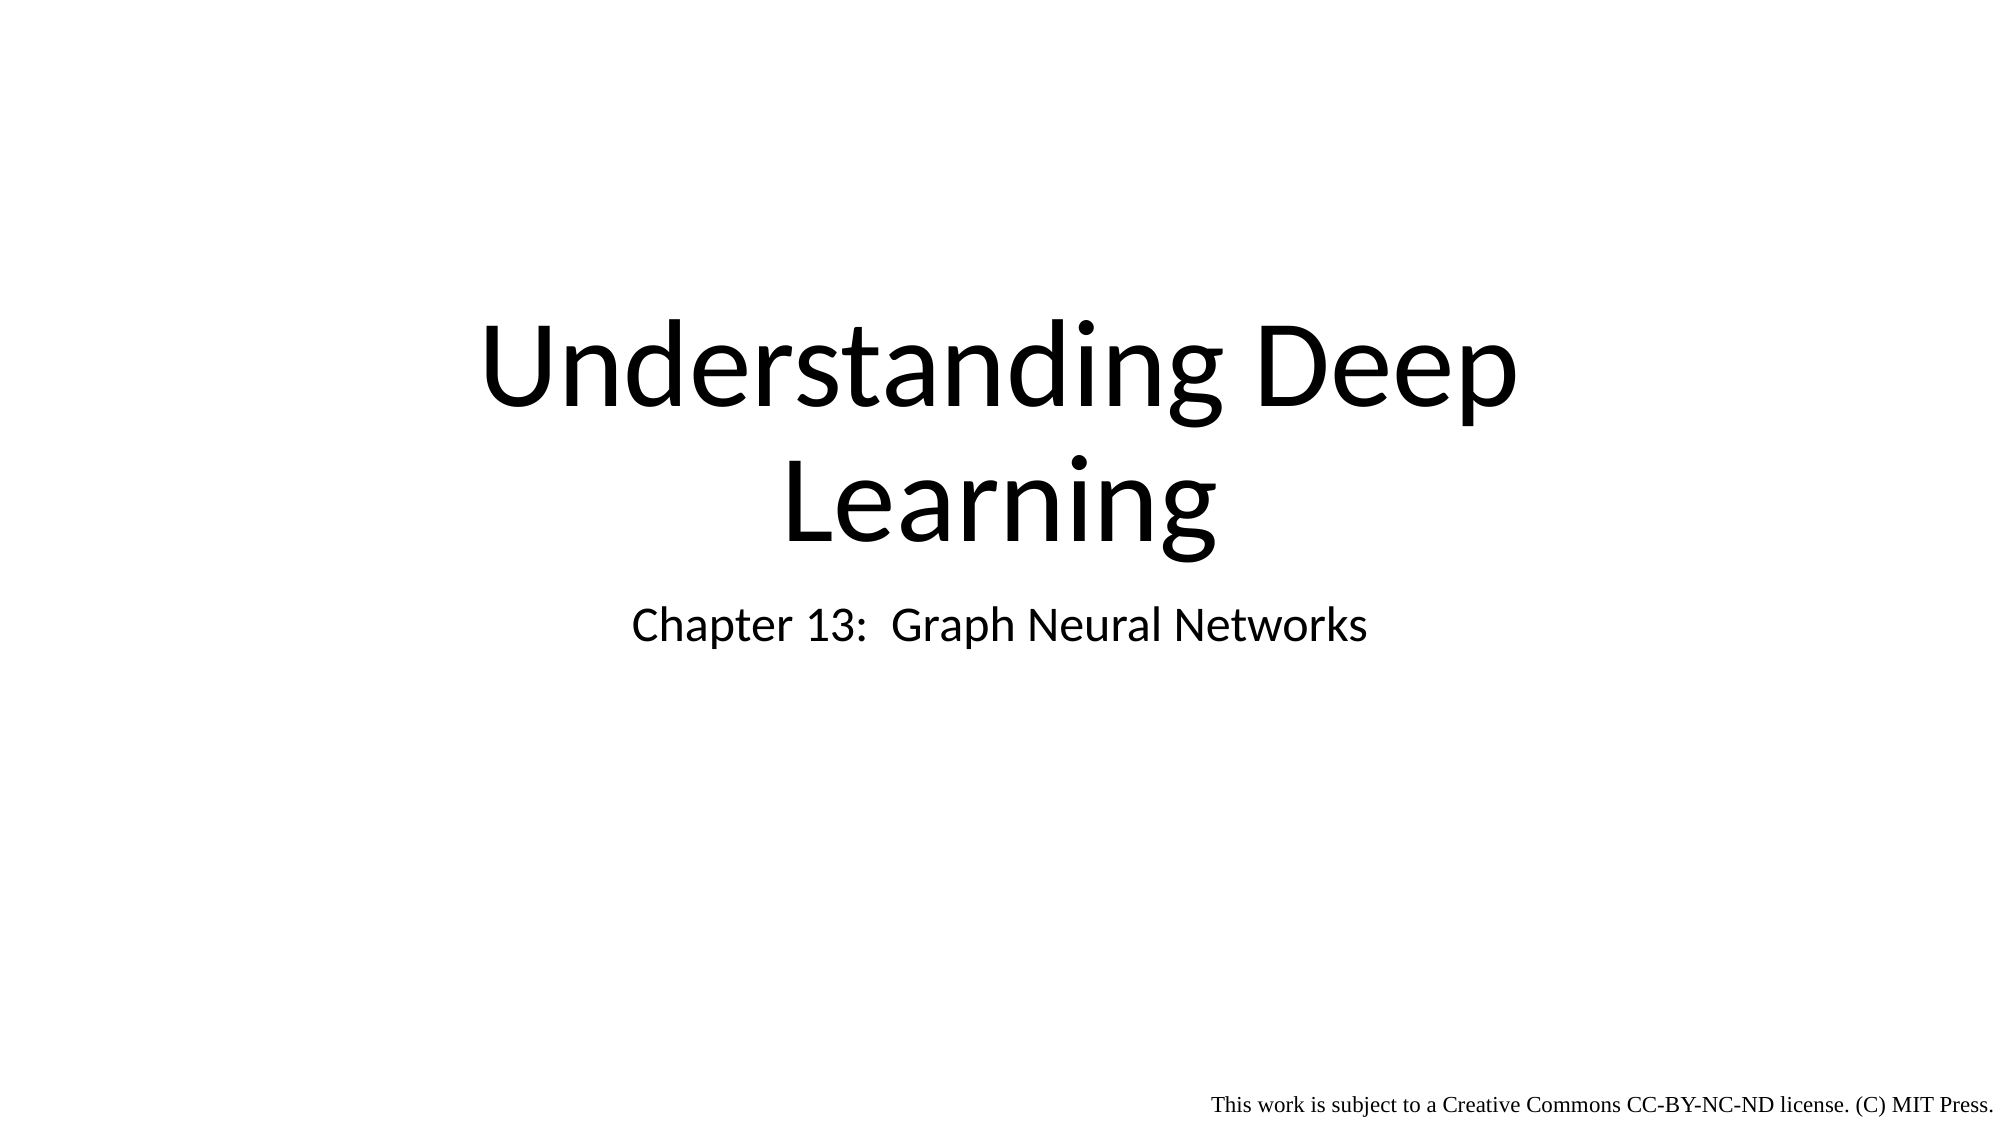

# Understanding Deep Learning
Chapter 13:  Graph Neural Networks
This work is subject to a Creative Commons CC-BY-NC-ND license. (C) MIT Press.